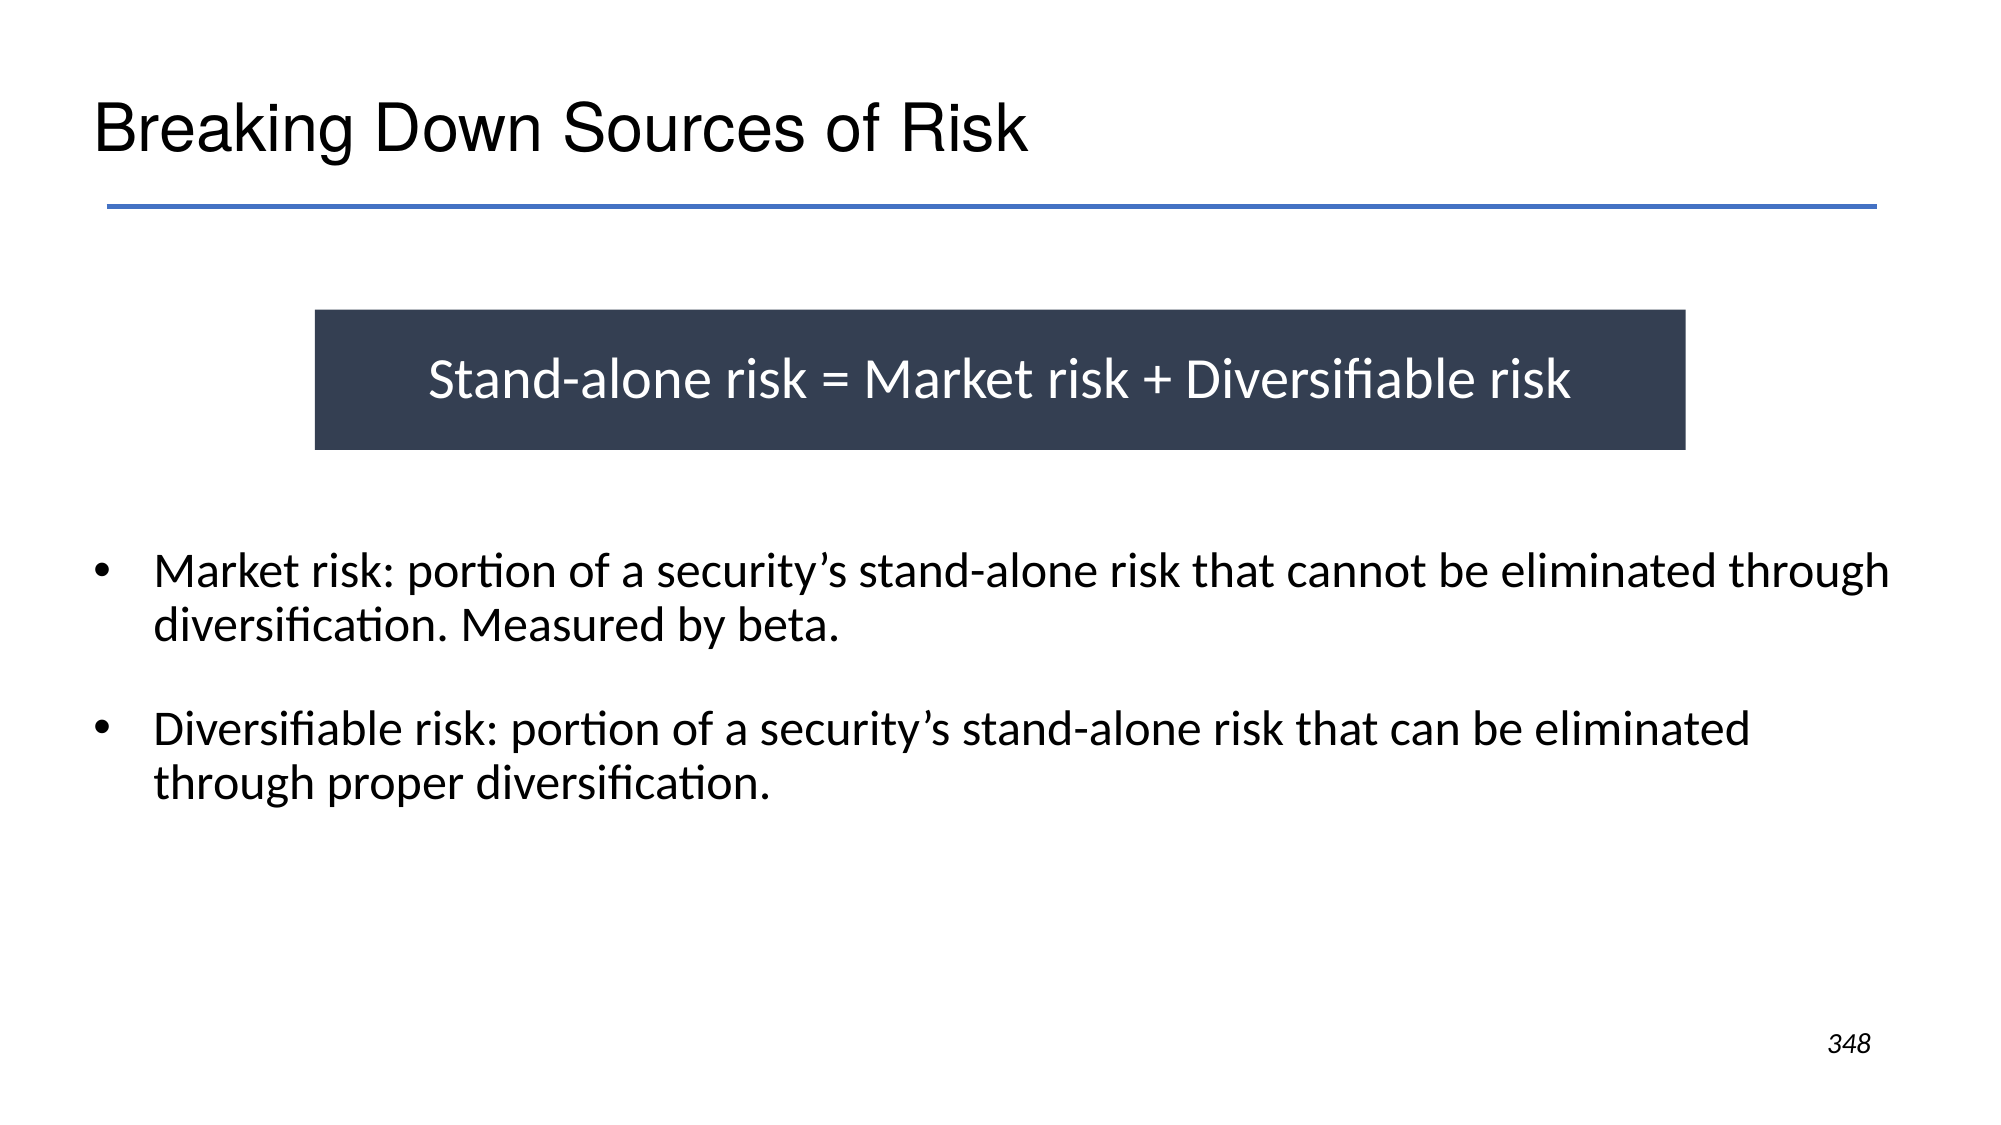

# Breaking Down Sources of Risk
Stand-alone risk = Market risk + Diversifiable risk
Market risk: portion of a security’s stand-alone risk that cannot be eliminated through diversification. Measured by beta.
Diversifiable risk: portion of a security’s stand-alone risk that can be eliminated through proper diversification.